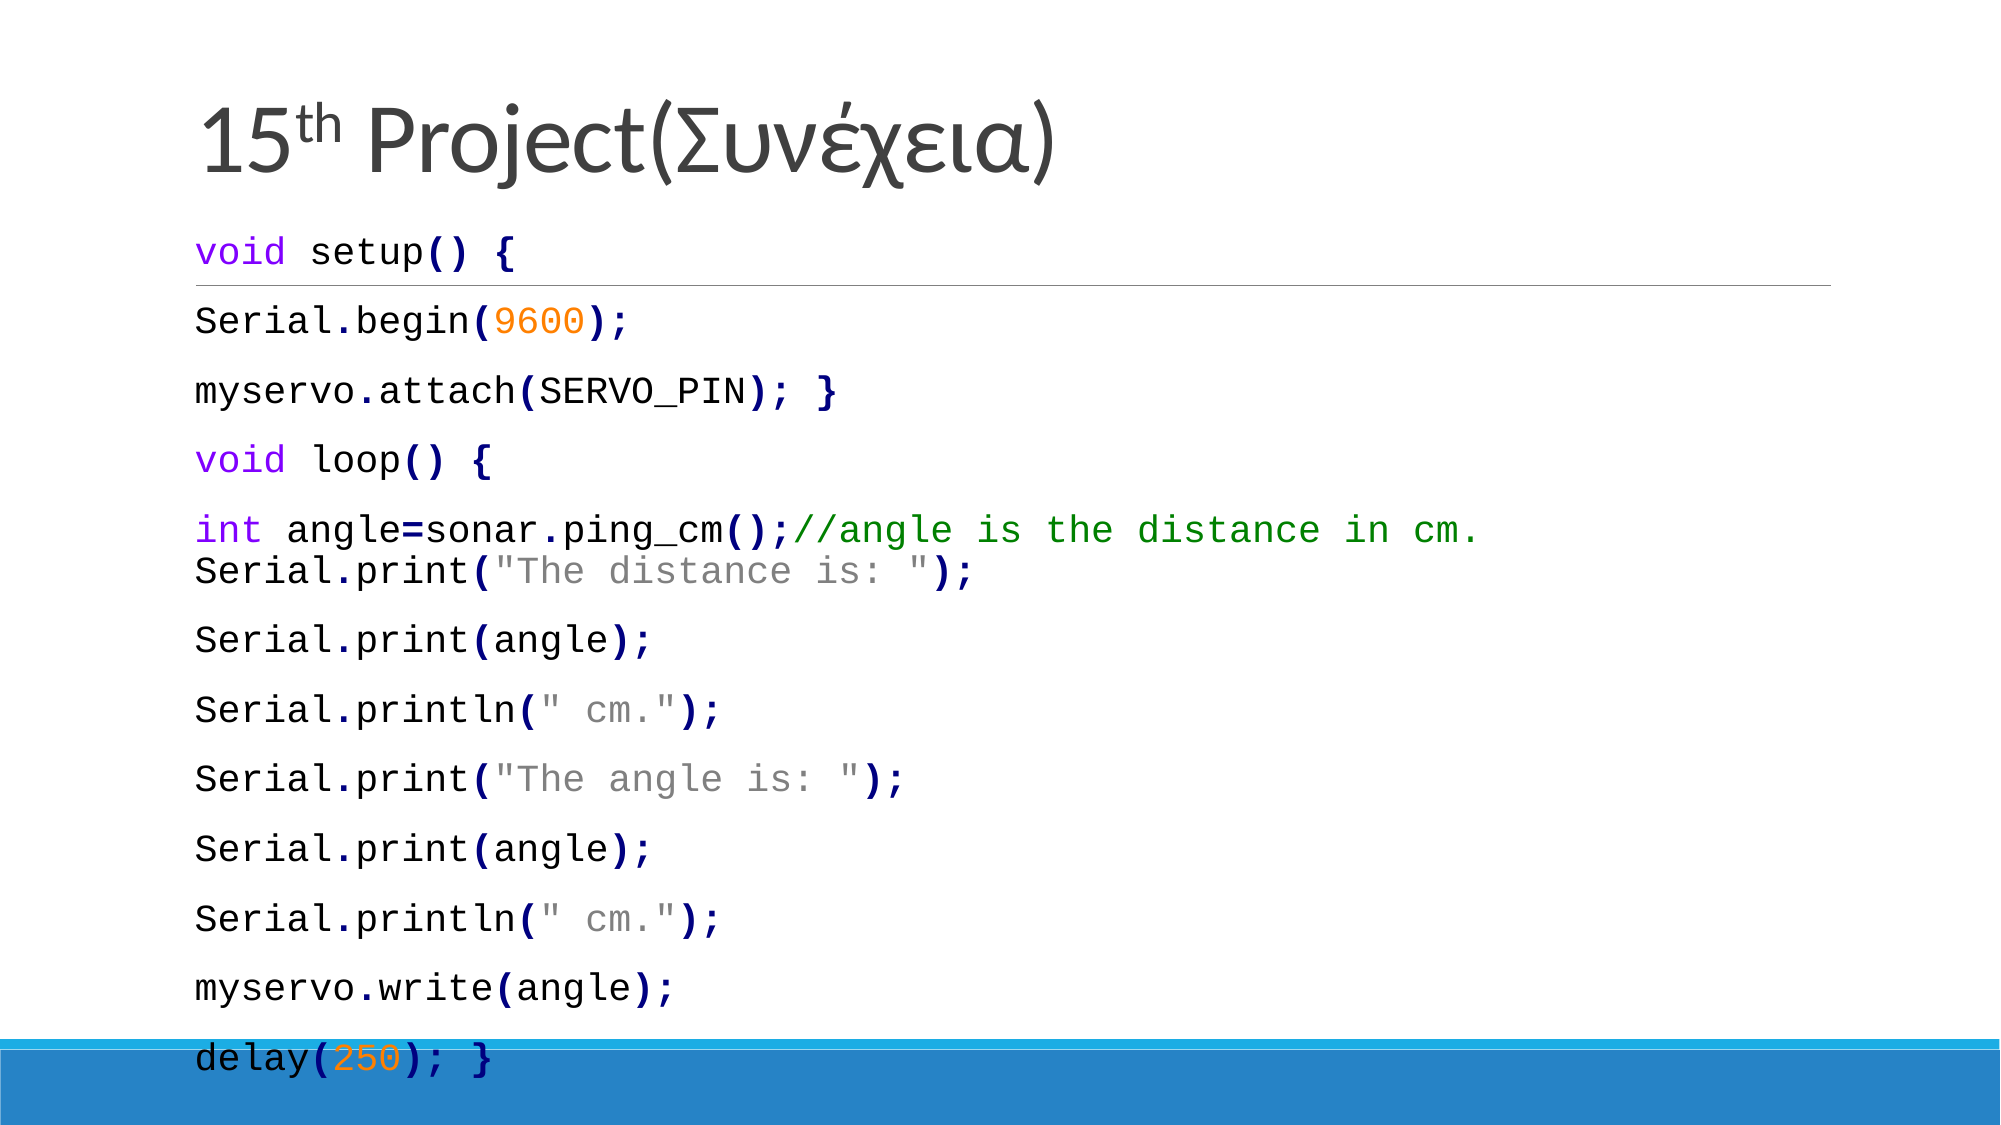

# 15th Project(Συνέχεια)
void setup() {
Serial.begin(9600);
myservo.attach(SERVO_PIN); }
void loop() {
int angle=sonar.ping_cm();//angle is the distance in cm. Serial.print("The distance is: ");
Serial.print(angle);
Serial.println(" cm.");
Serial.print("The angle is: ");
Serial.print(angle);
Serial.println(" cm.");
myservo.write(angle);
delay(250); }